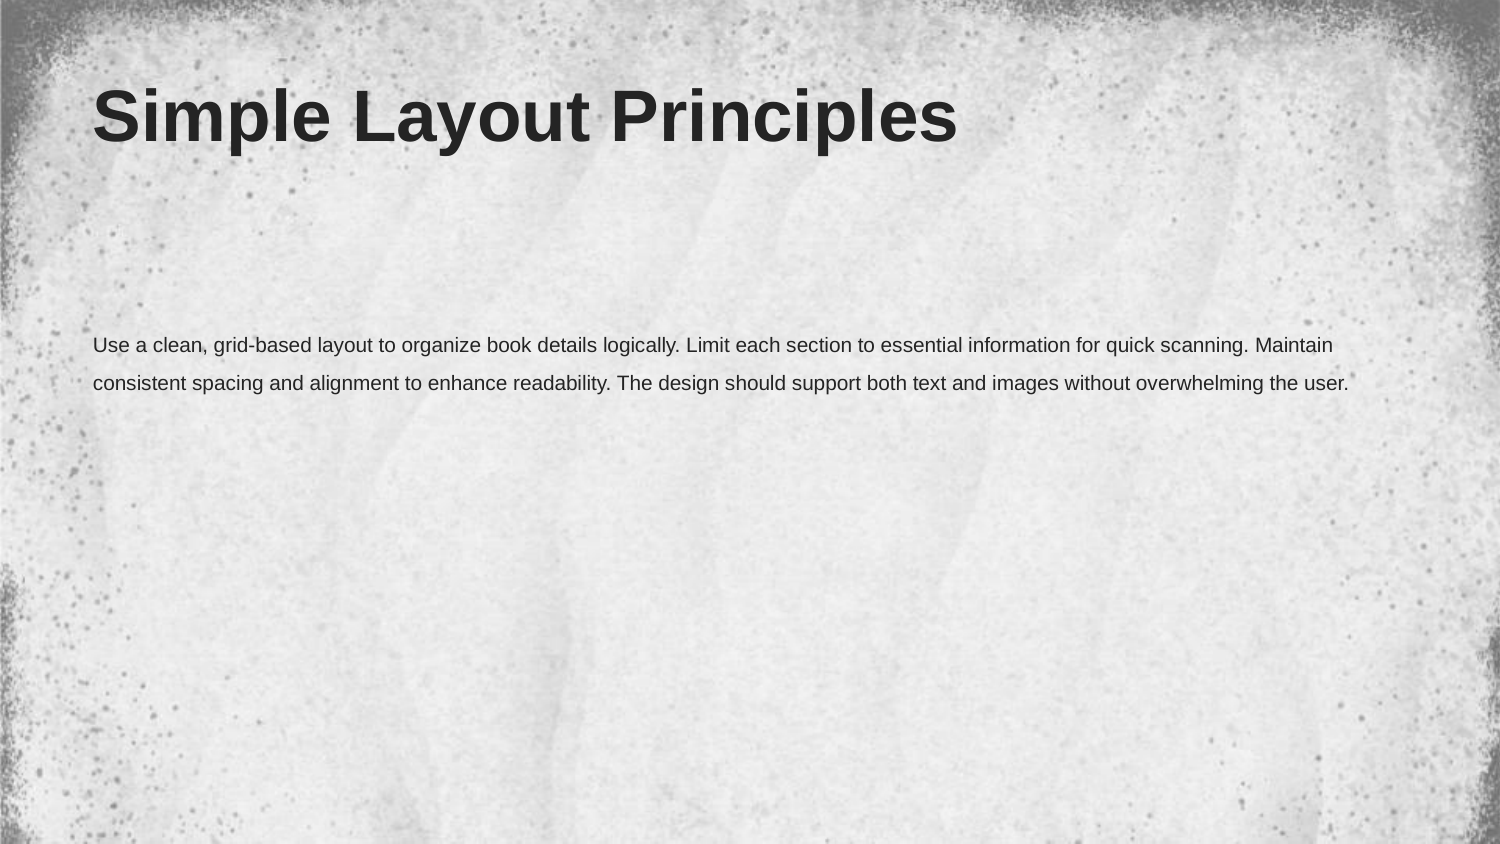

Simple Layout Principles
Use a clean, grid-based layout to organize book details logically. Limit each section to essential information for quick scanning. Maintain consistent spacing and alignment to enhance readability. The design should support both text and images without overwhelming the user.